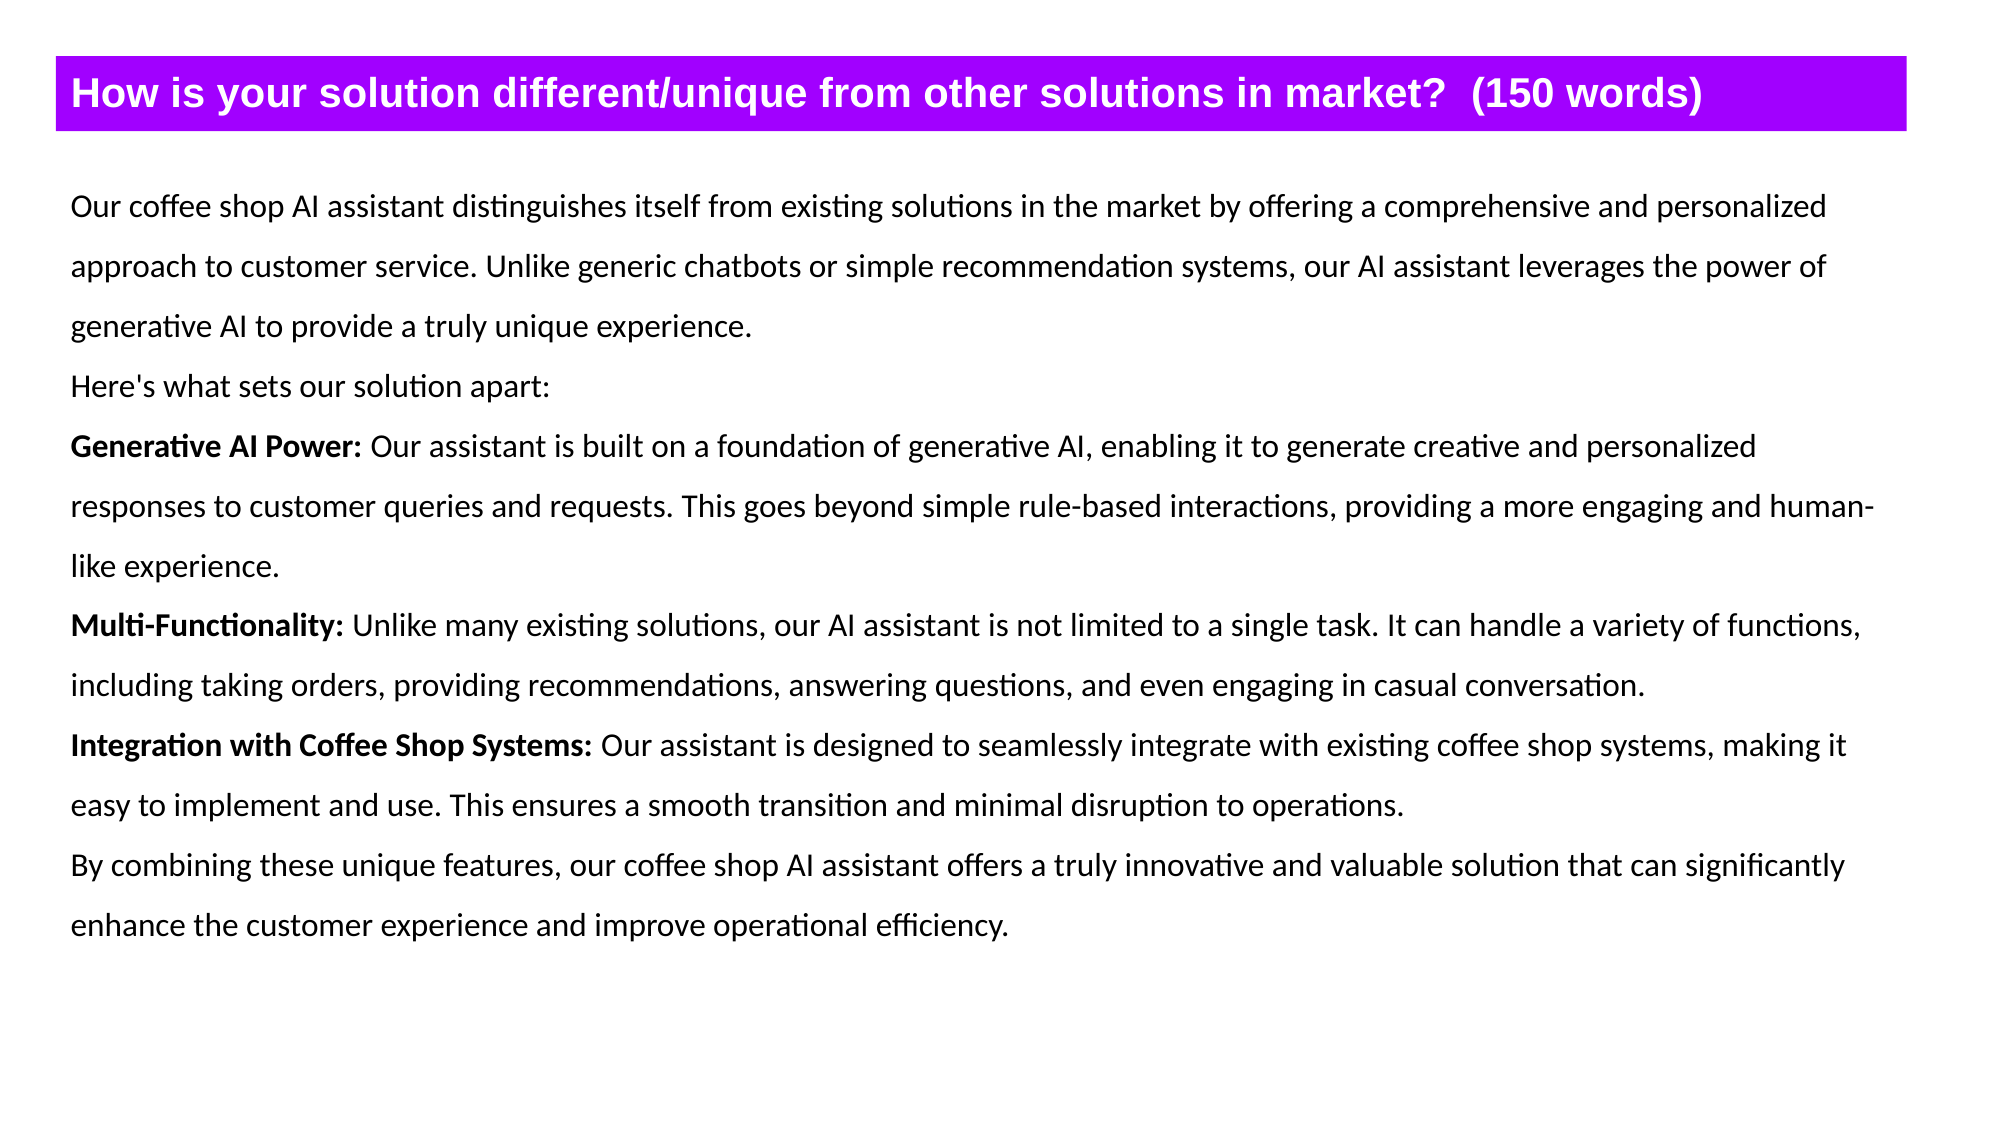

How is your solution different/unique from other solutions in market?  (150 words)
Our coffee shop AI assistant distinguishes itself from existing solutions in the market by offering a comprehensive and personalized approach to customer service. Unlike generic chatbots or simple recommendation systems, our AI assistant leverages the power of generative AI to provide a truly unique experience.
Here's what sets our solution apart:
Generative AI Power: Our assistant is built on a foundation of generative AI, enabling it to generate creative and personalized responses to customer queries and requests. This goes beyond simple rule-based interactions, providing a more engaging and human-like experience.
Multi-Functionality: Unlike many existing solutions, our AI assistant is not limited to a single task. It can handle a variety of functions, including taking orders, providing recommendations, answering questions, and even engaging in casual conversation.
Integration with Coffee Shop Systems: Our assistant is designed to seamlessly integrate with existing coffee shop systems, making it easy to implement and use. This ensures a smooth transition and minimal disruption to operations.
By combining these unique features, our coffee shop AI assistant offers a truly innovative and valuable solution that can significantly enhance the customer experience and improve operational efficiency.